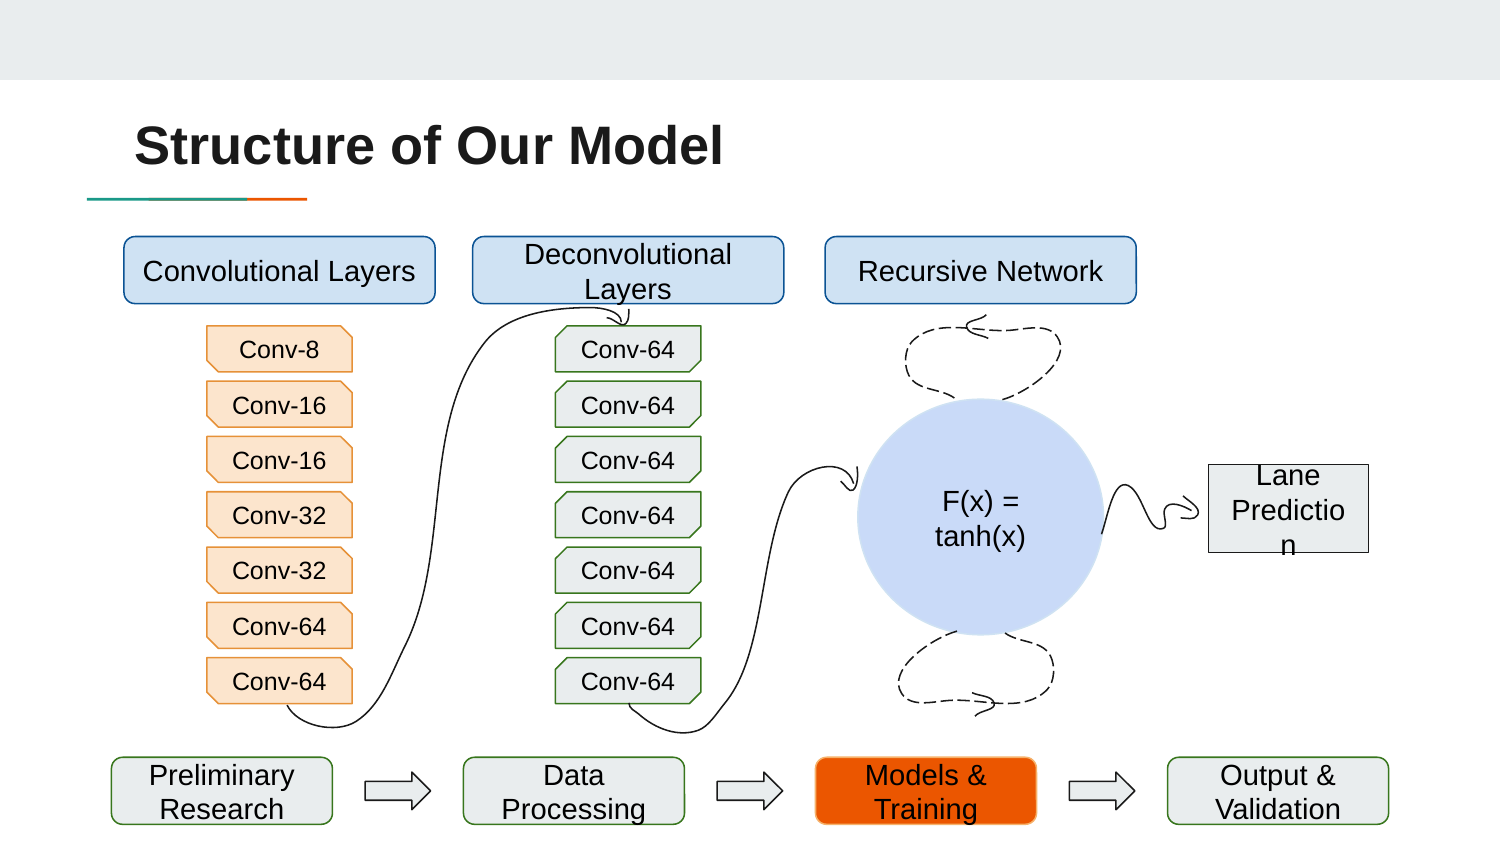

# Structure of Our Model

Convolutional Layers
Deconvolutional Layers
Recursive Network

Conv-64
Conv-8
Conv-64
Conv-16
F(x) = tanh(x)
Conv-64
Conv-16
Lane Prediction

Conv-64
Conv-32

Conv-64
Conv-32
Conv-64
Conv-64

Conv-64
Conv-64

Preliminary Research
Data Processing
Models & Training
Output & Validation